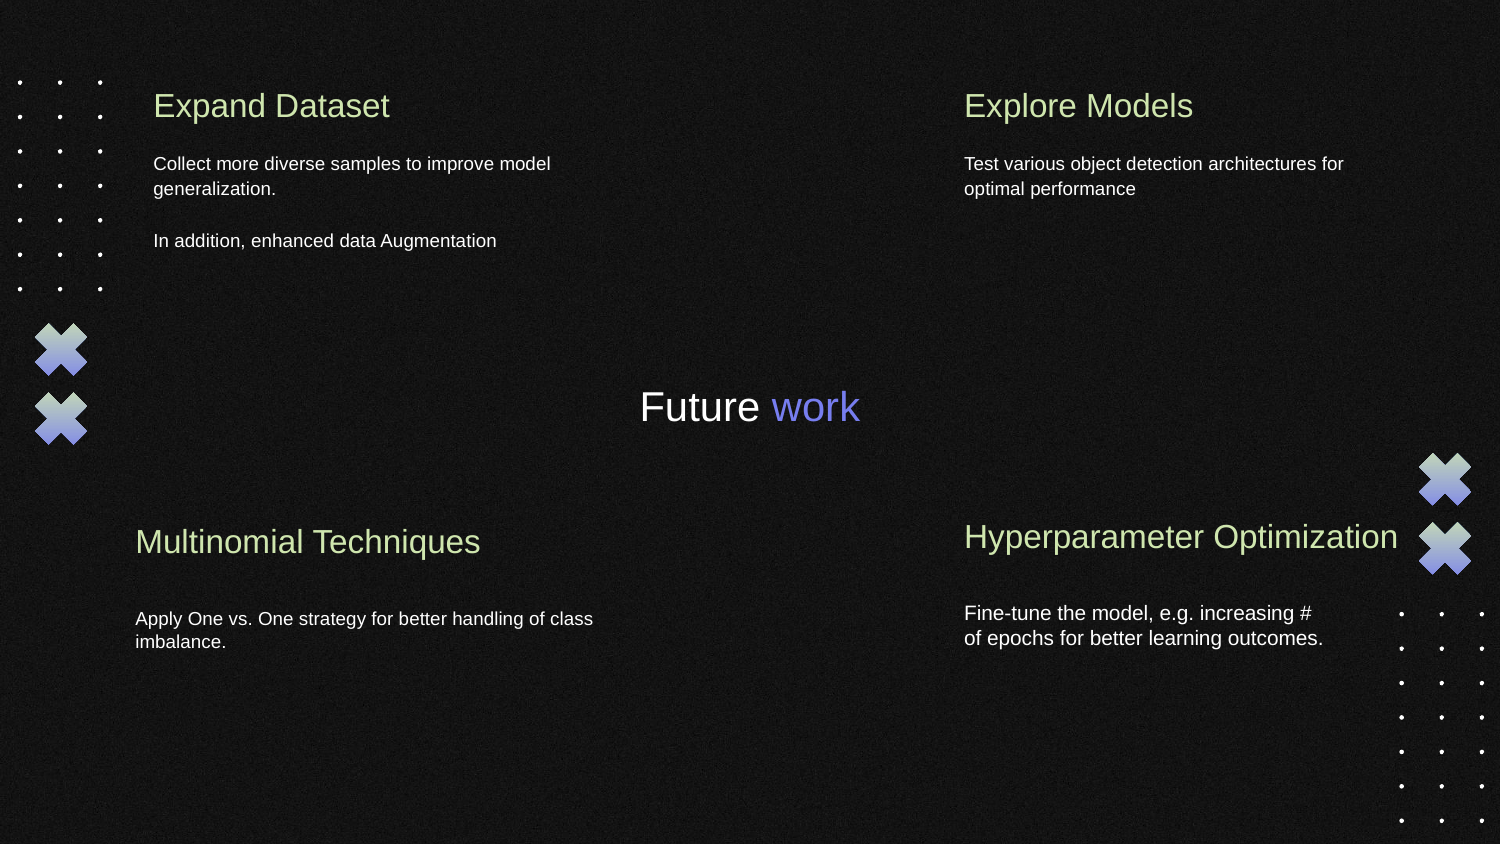

Explore Models
Expand Dataset
Collect more diverse samples to improve model generalization.

In addition, enhanced data Augmentation
Test various object detection architectures for optimal performance
# Future work
Hyperparameter Optimization
Multinomial Techniques
Fine-tune the model, e.g. increasing # of epochs for better learning outcomes.
Apply One vs. One strategy for better handling of class imbalance.